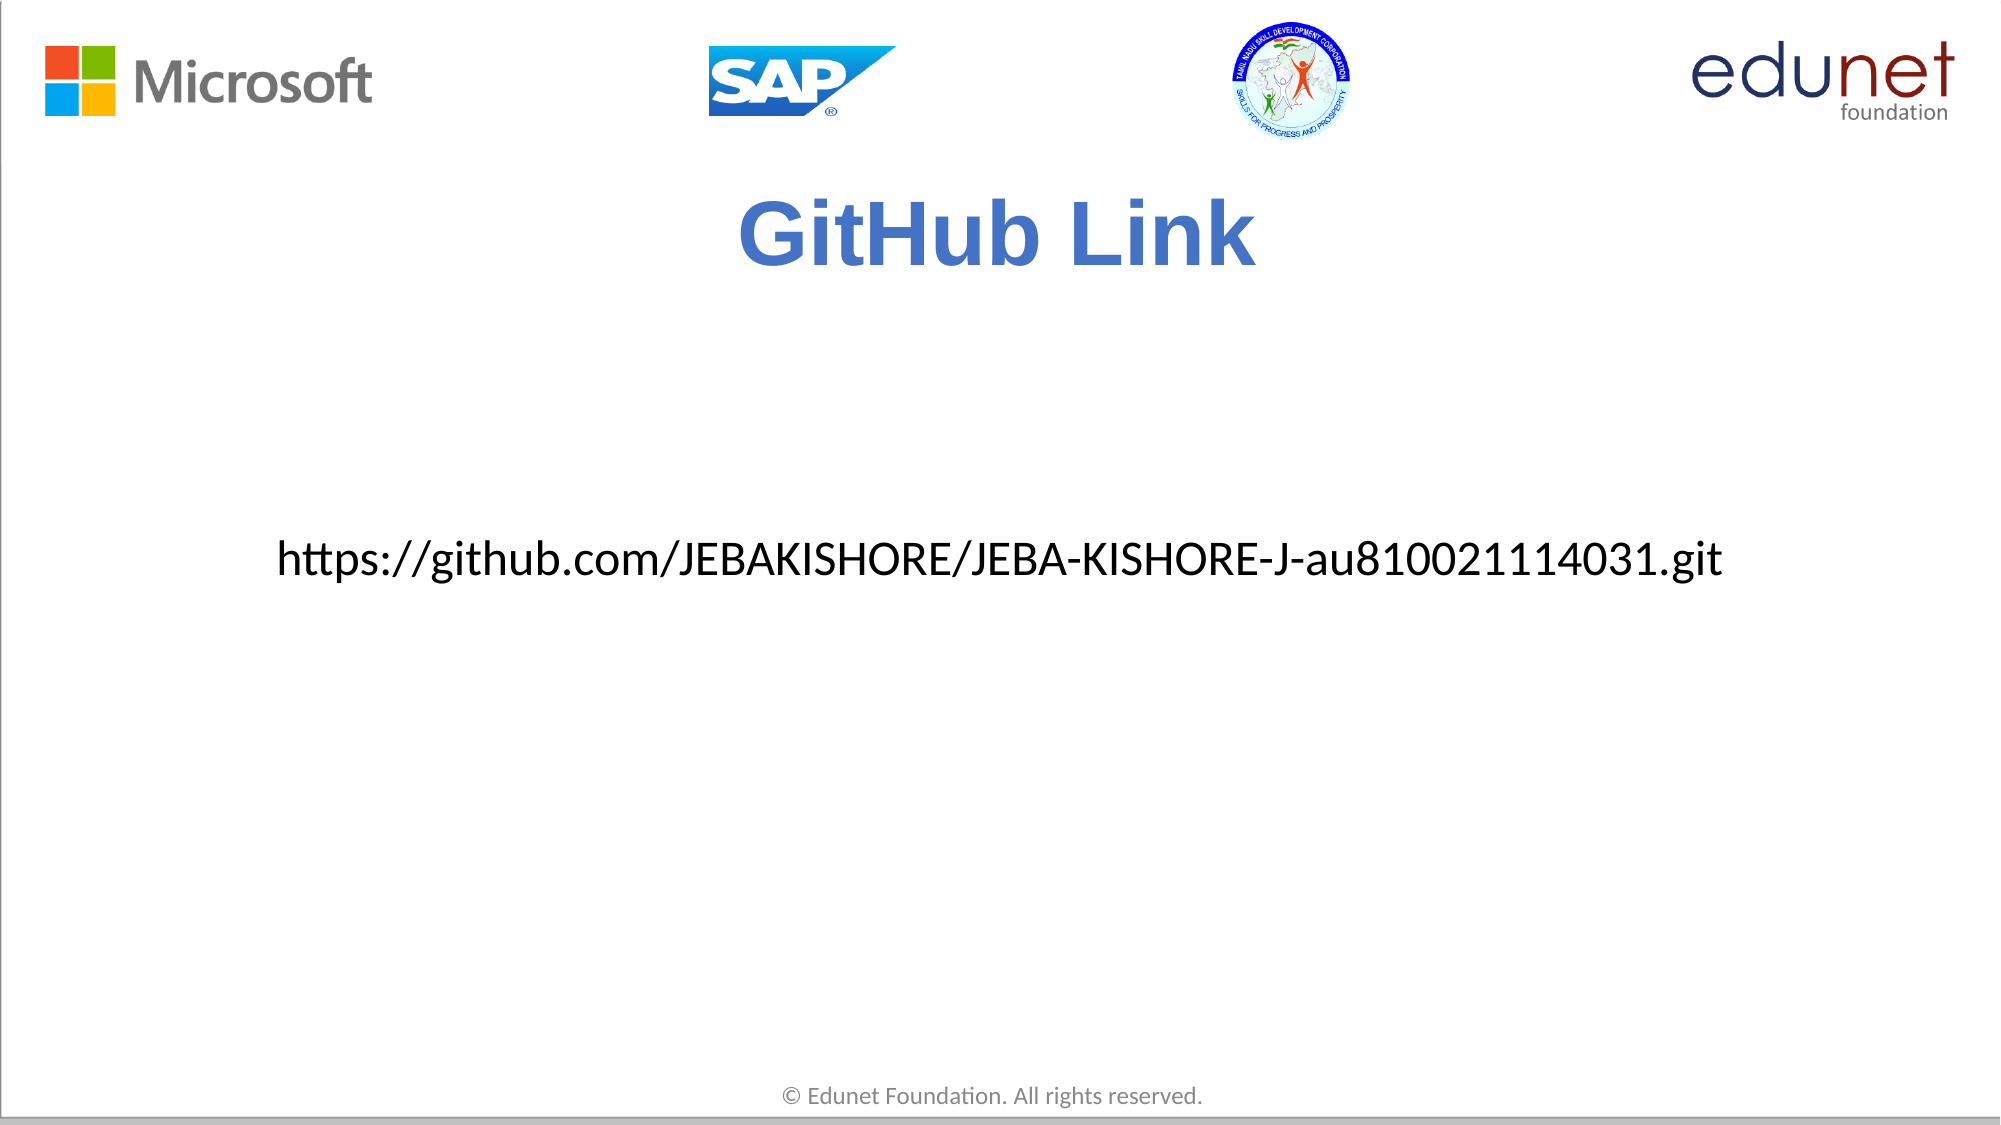

# GitHub Link
https://github.com/JEBAKISHORE/JEBA-KISHORE-J-au810021114031.git
© Edunet Foundation. All rights reserved.